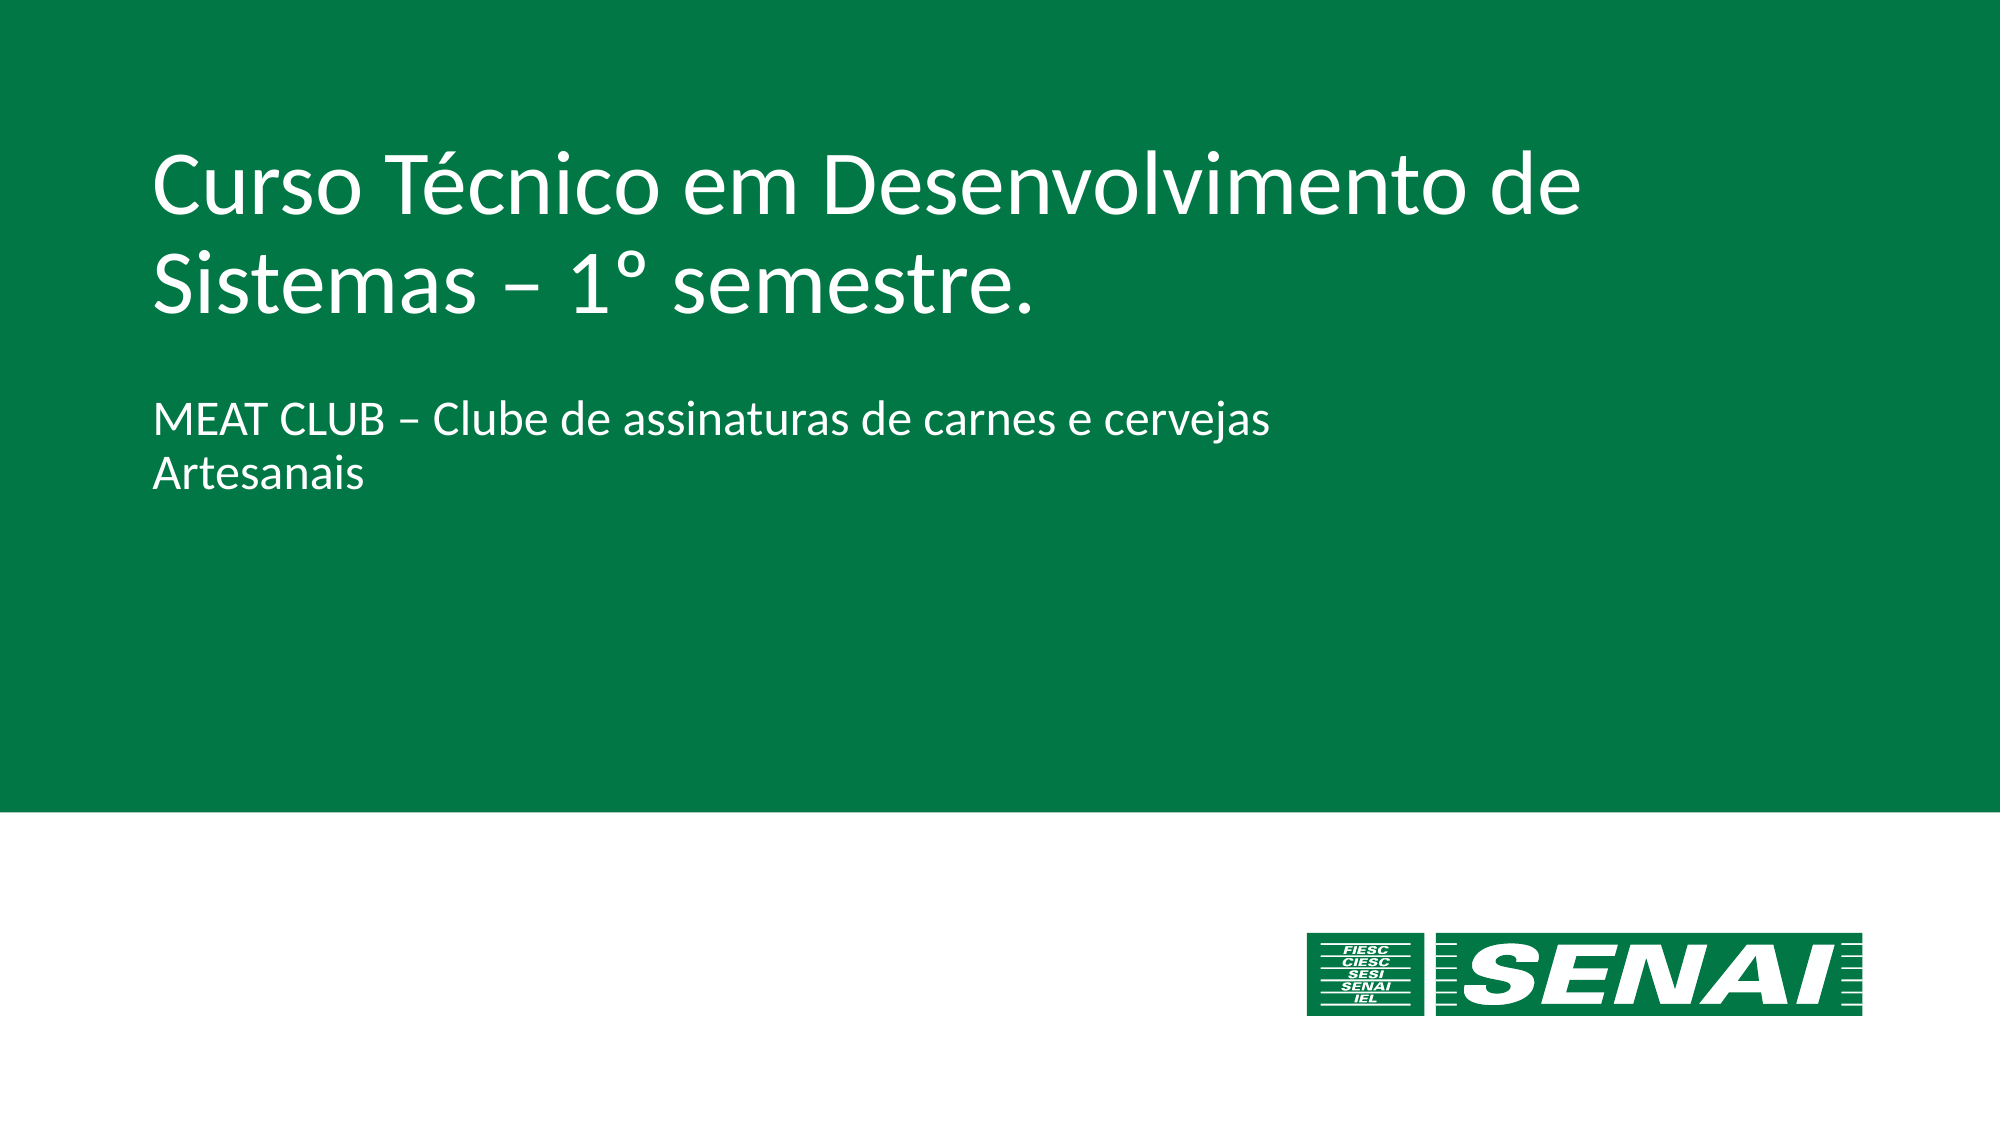

# Curso Técnico em Desenvolvimento de Sistemas – 1º semestre.
MEAT CLUB – Clube de assinaturas de carnes e cervejas Artesanais